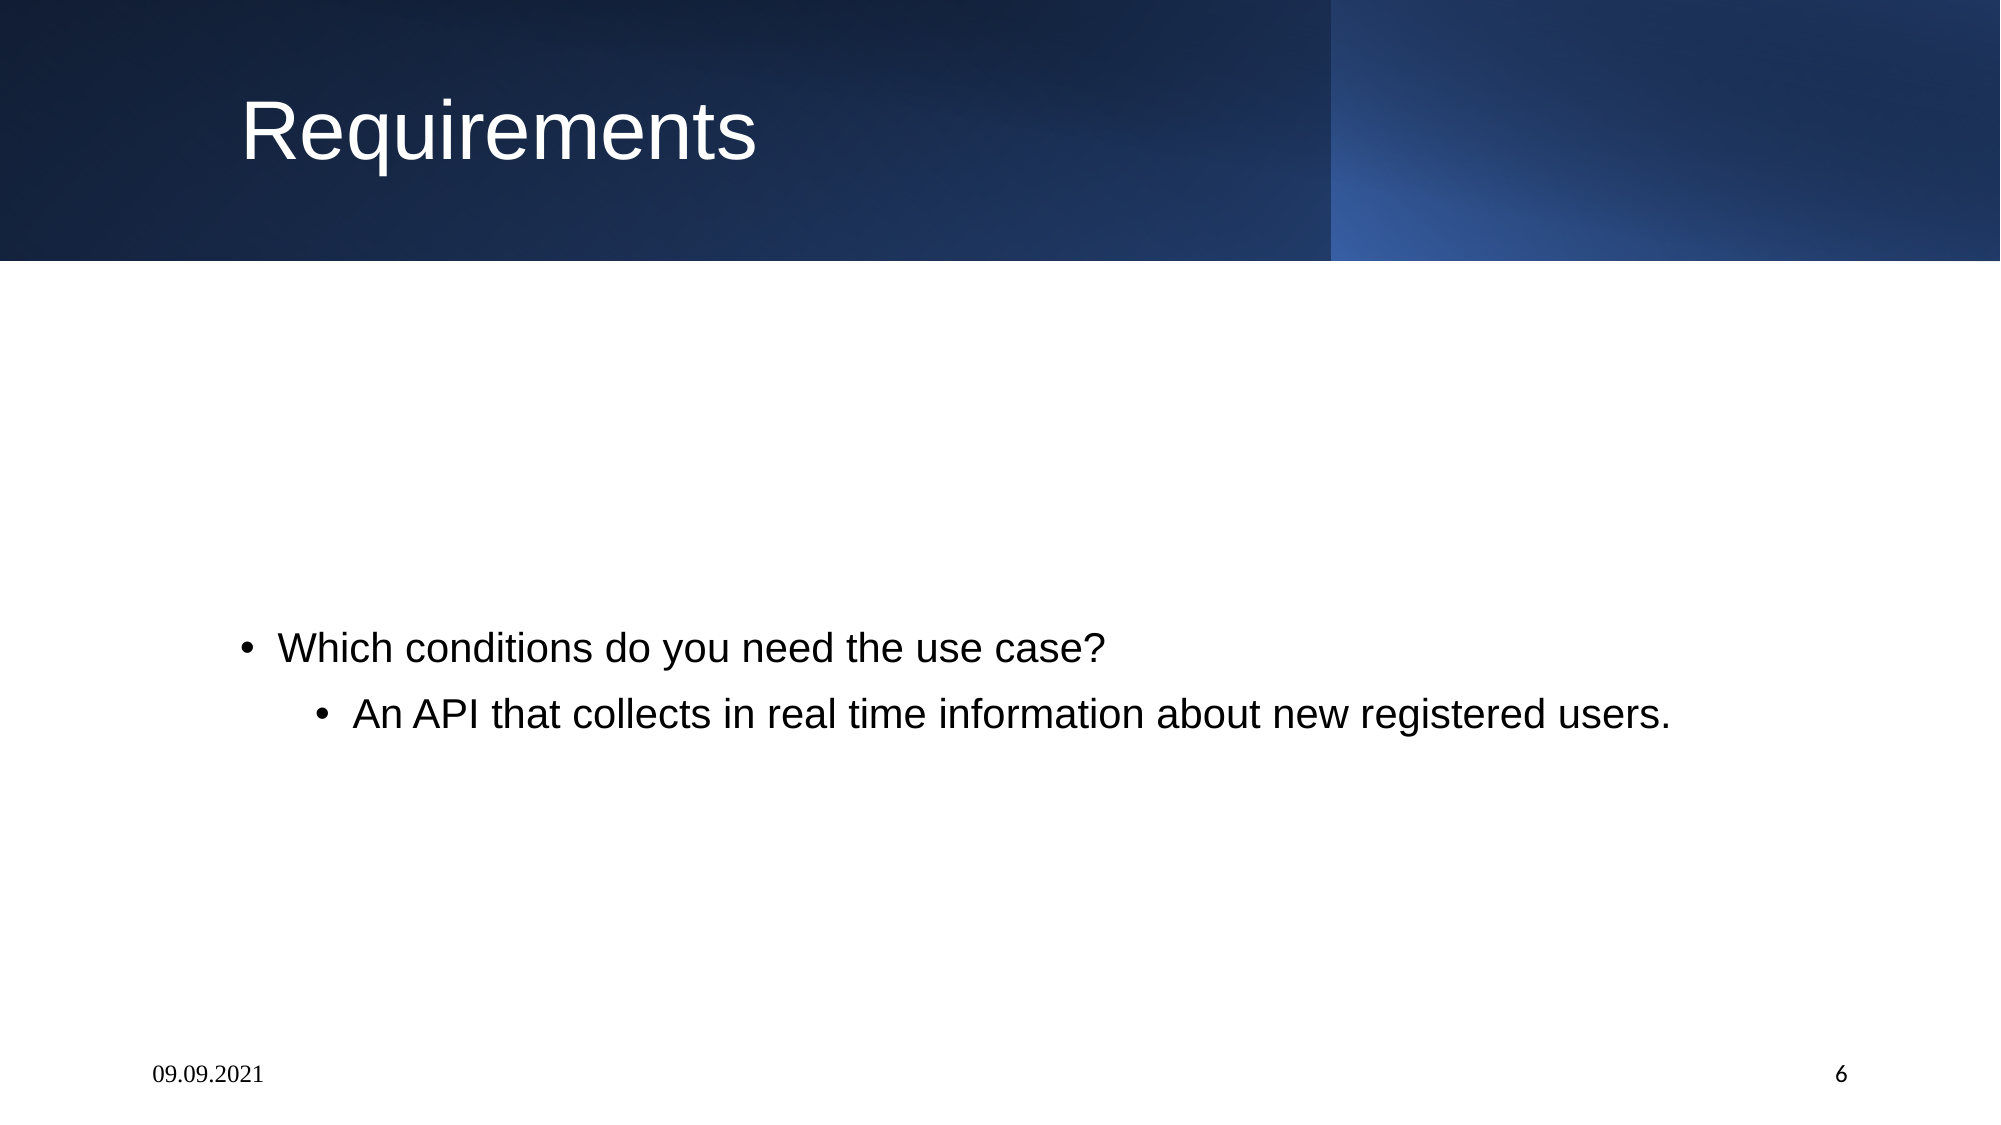

Requirements
Which conditions do you need the use case?
An API that collects in real time information about new registered users.
# 09.09.2021
6